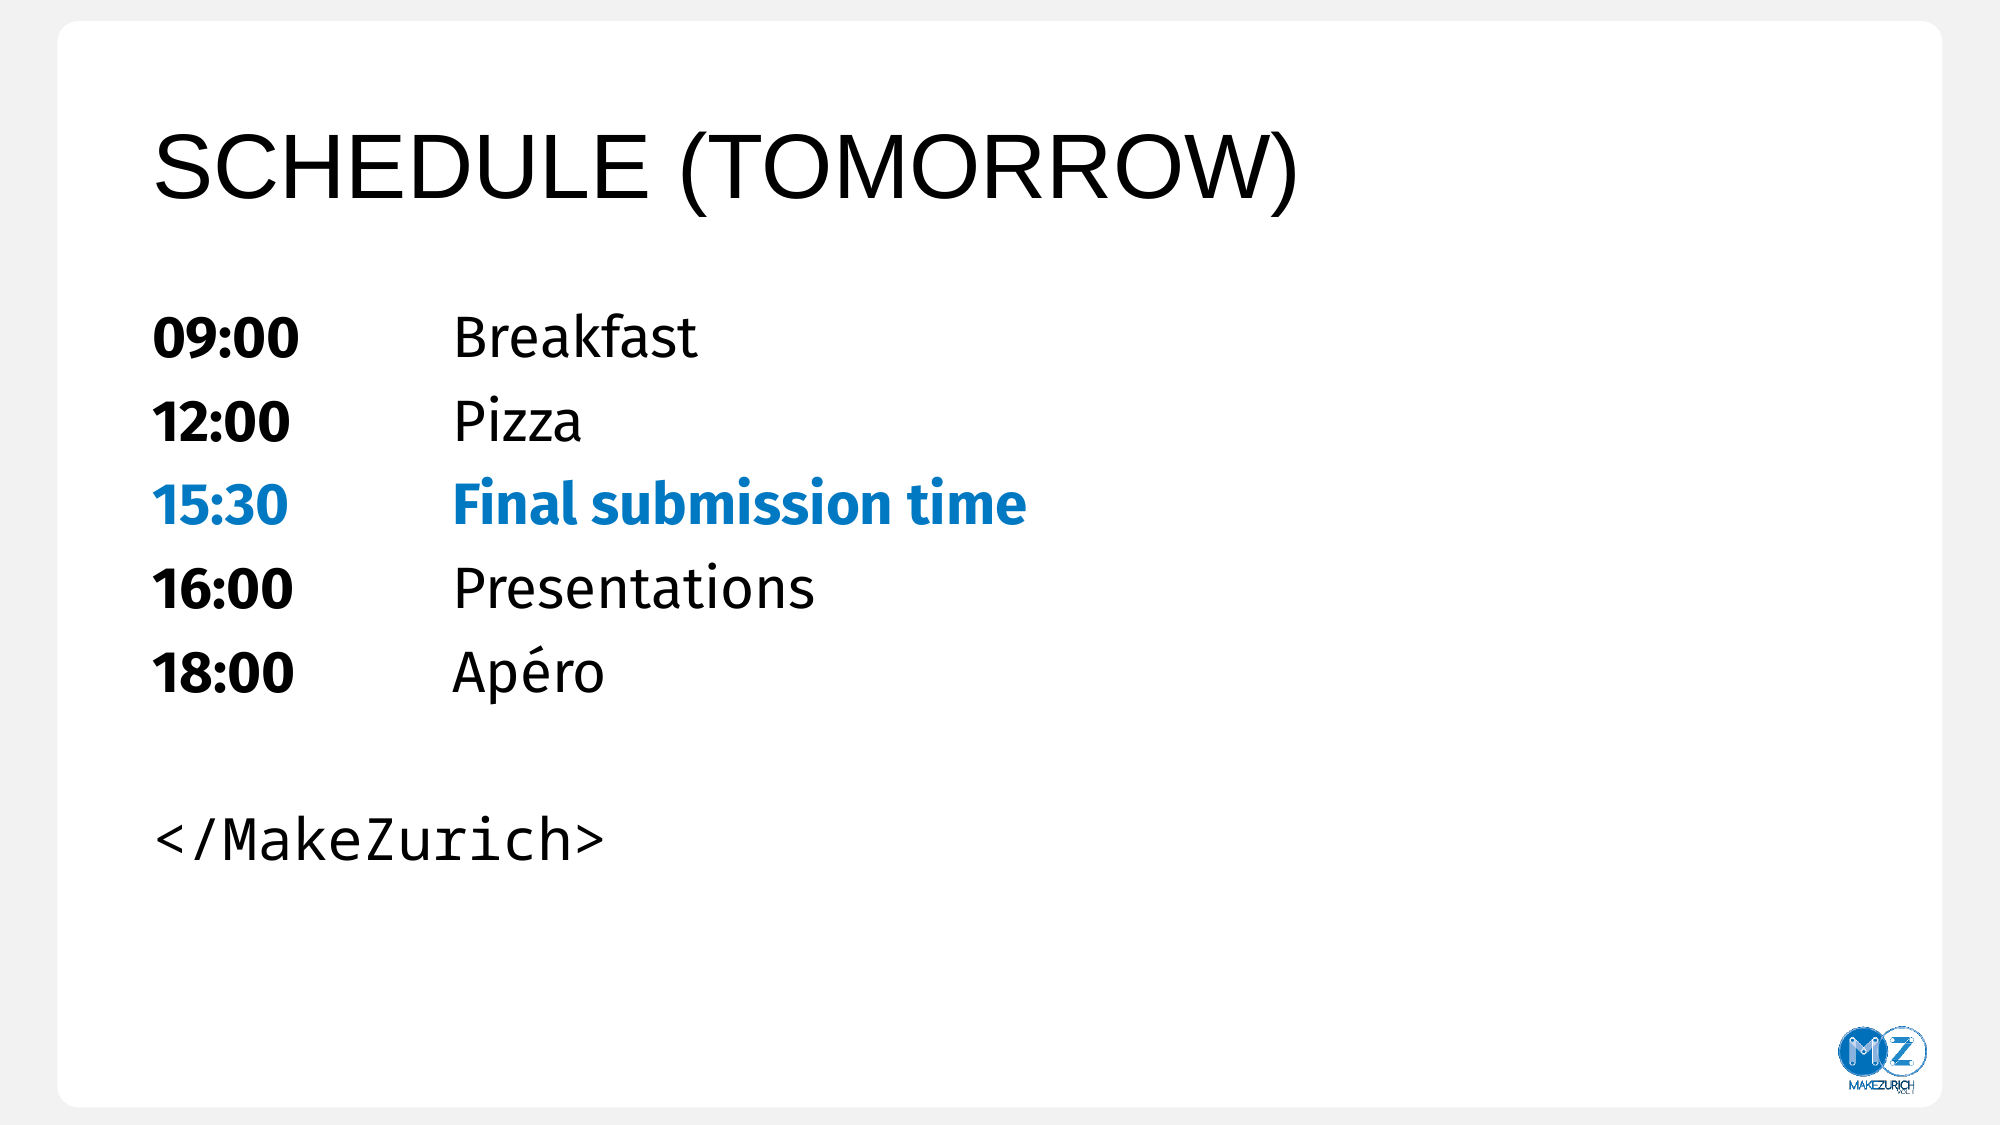

# Schedule (Tomorrow)
09:00		Breakfast
12:00		Pizza
15:30		Final submission time
16:00		Presentations
18:00		Apéro

</MakeZurich>